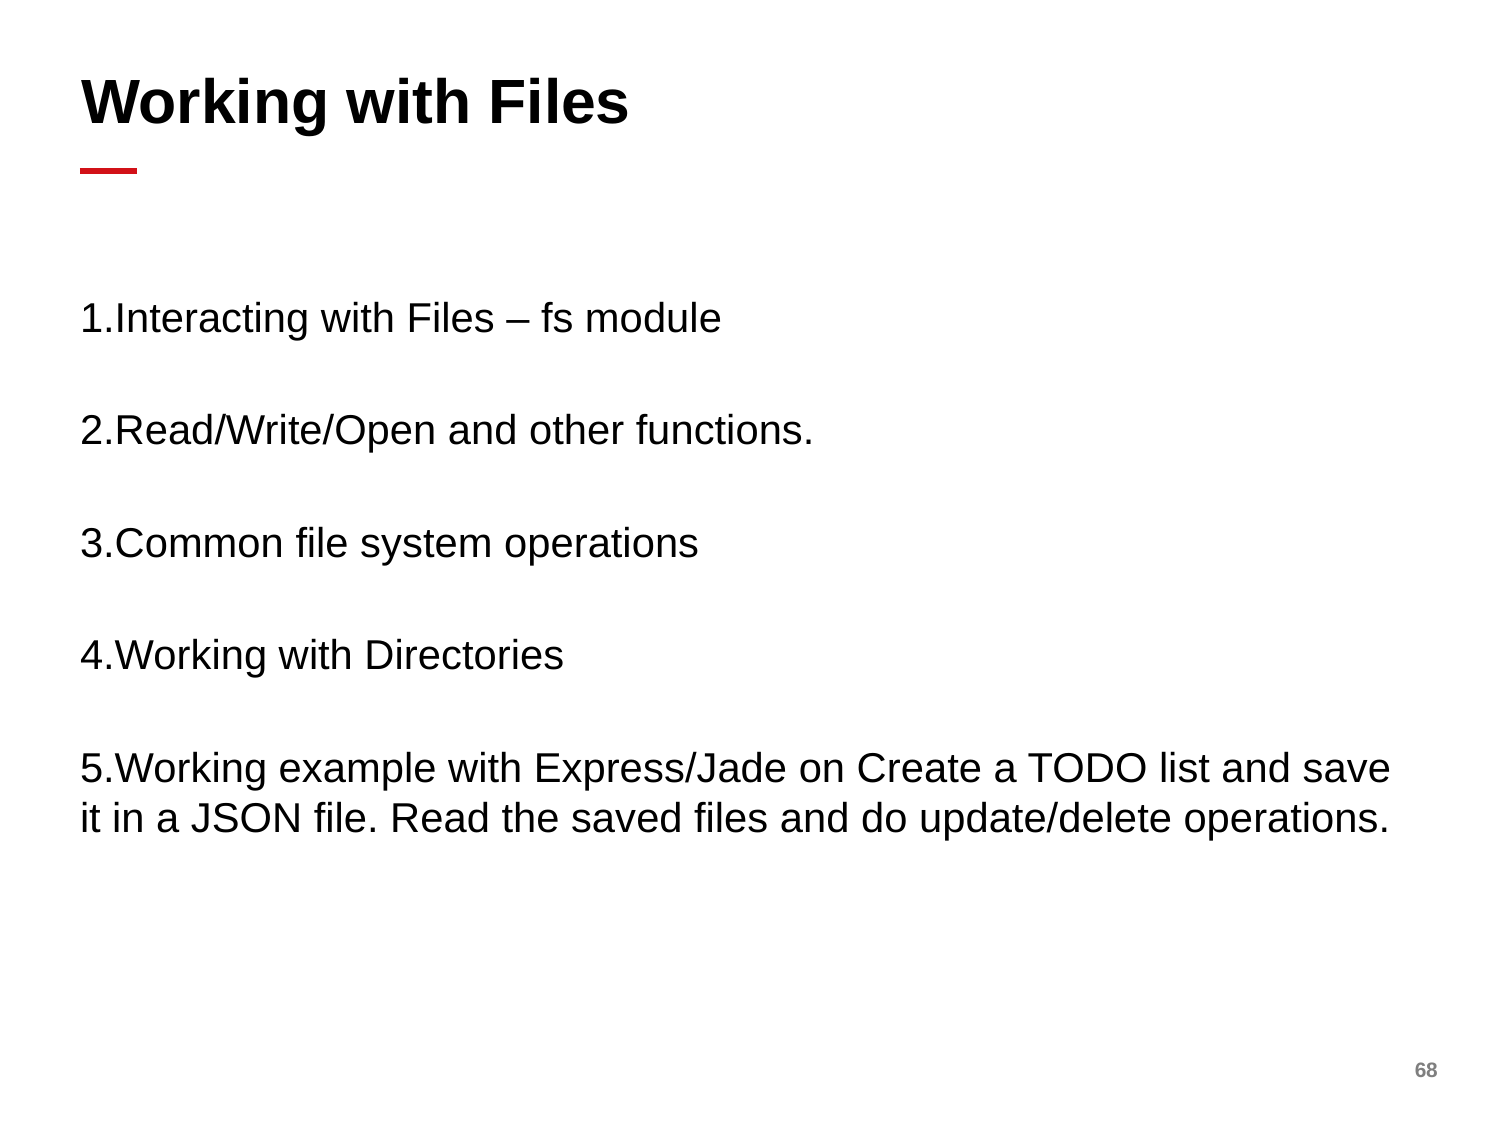

# Working with Files

Interacting with Files – fs module

Read/Write/Open and other functions.

Common file system operations

Working with Directories

Working example with Express/Jade on Create a TODO list and save it in a JSON file. Read the saved files and do update/delete operations.